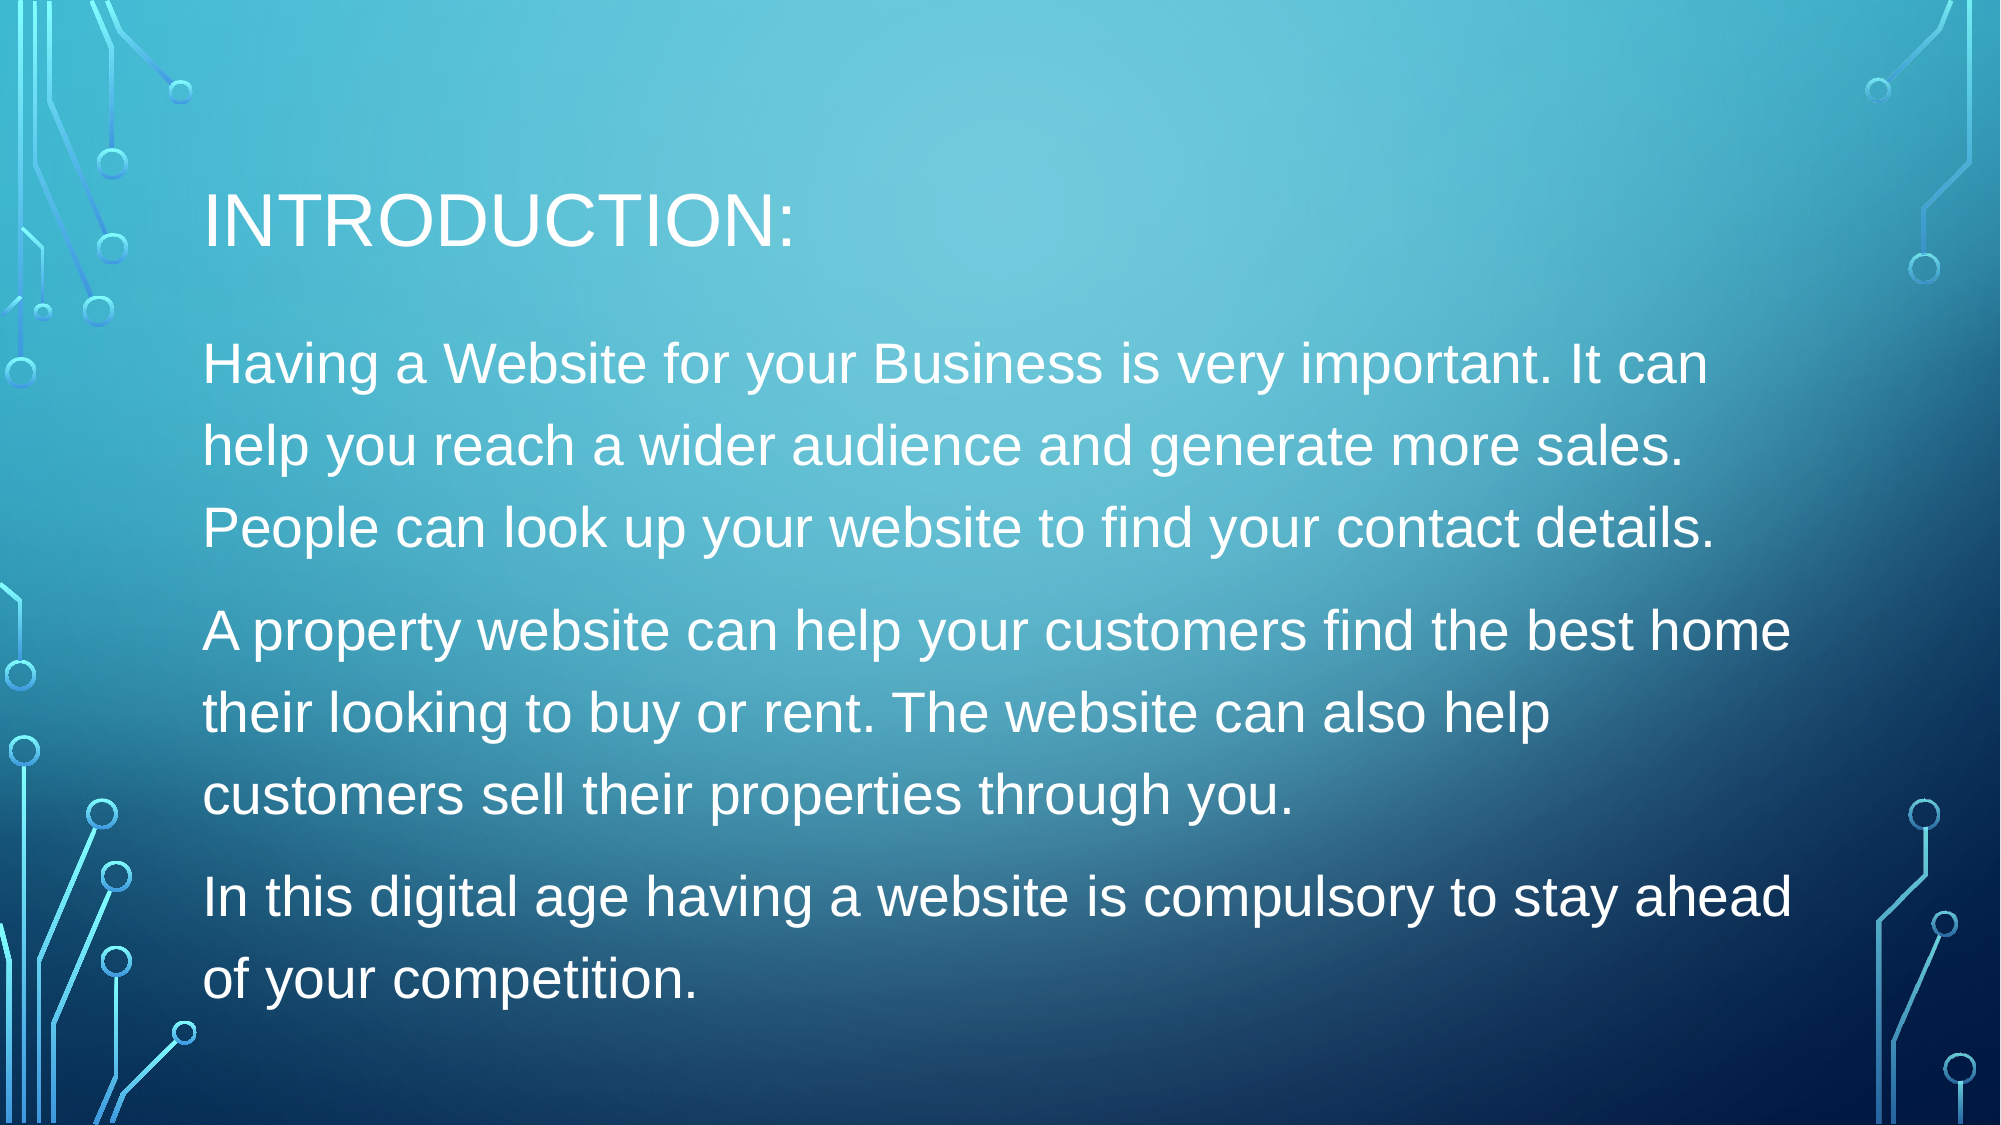

# Introduction:
Having a Website for your Business is very important. It can help you reach a wider audience and generate more sales. People can look up your website to find your contact details.
A property website can help your customers find the best home their looking to buy or rent. The website can also help customers sell their properties through you.
In this digital age having a website is compulsory to stay ahead of your competition.